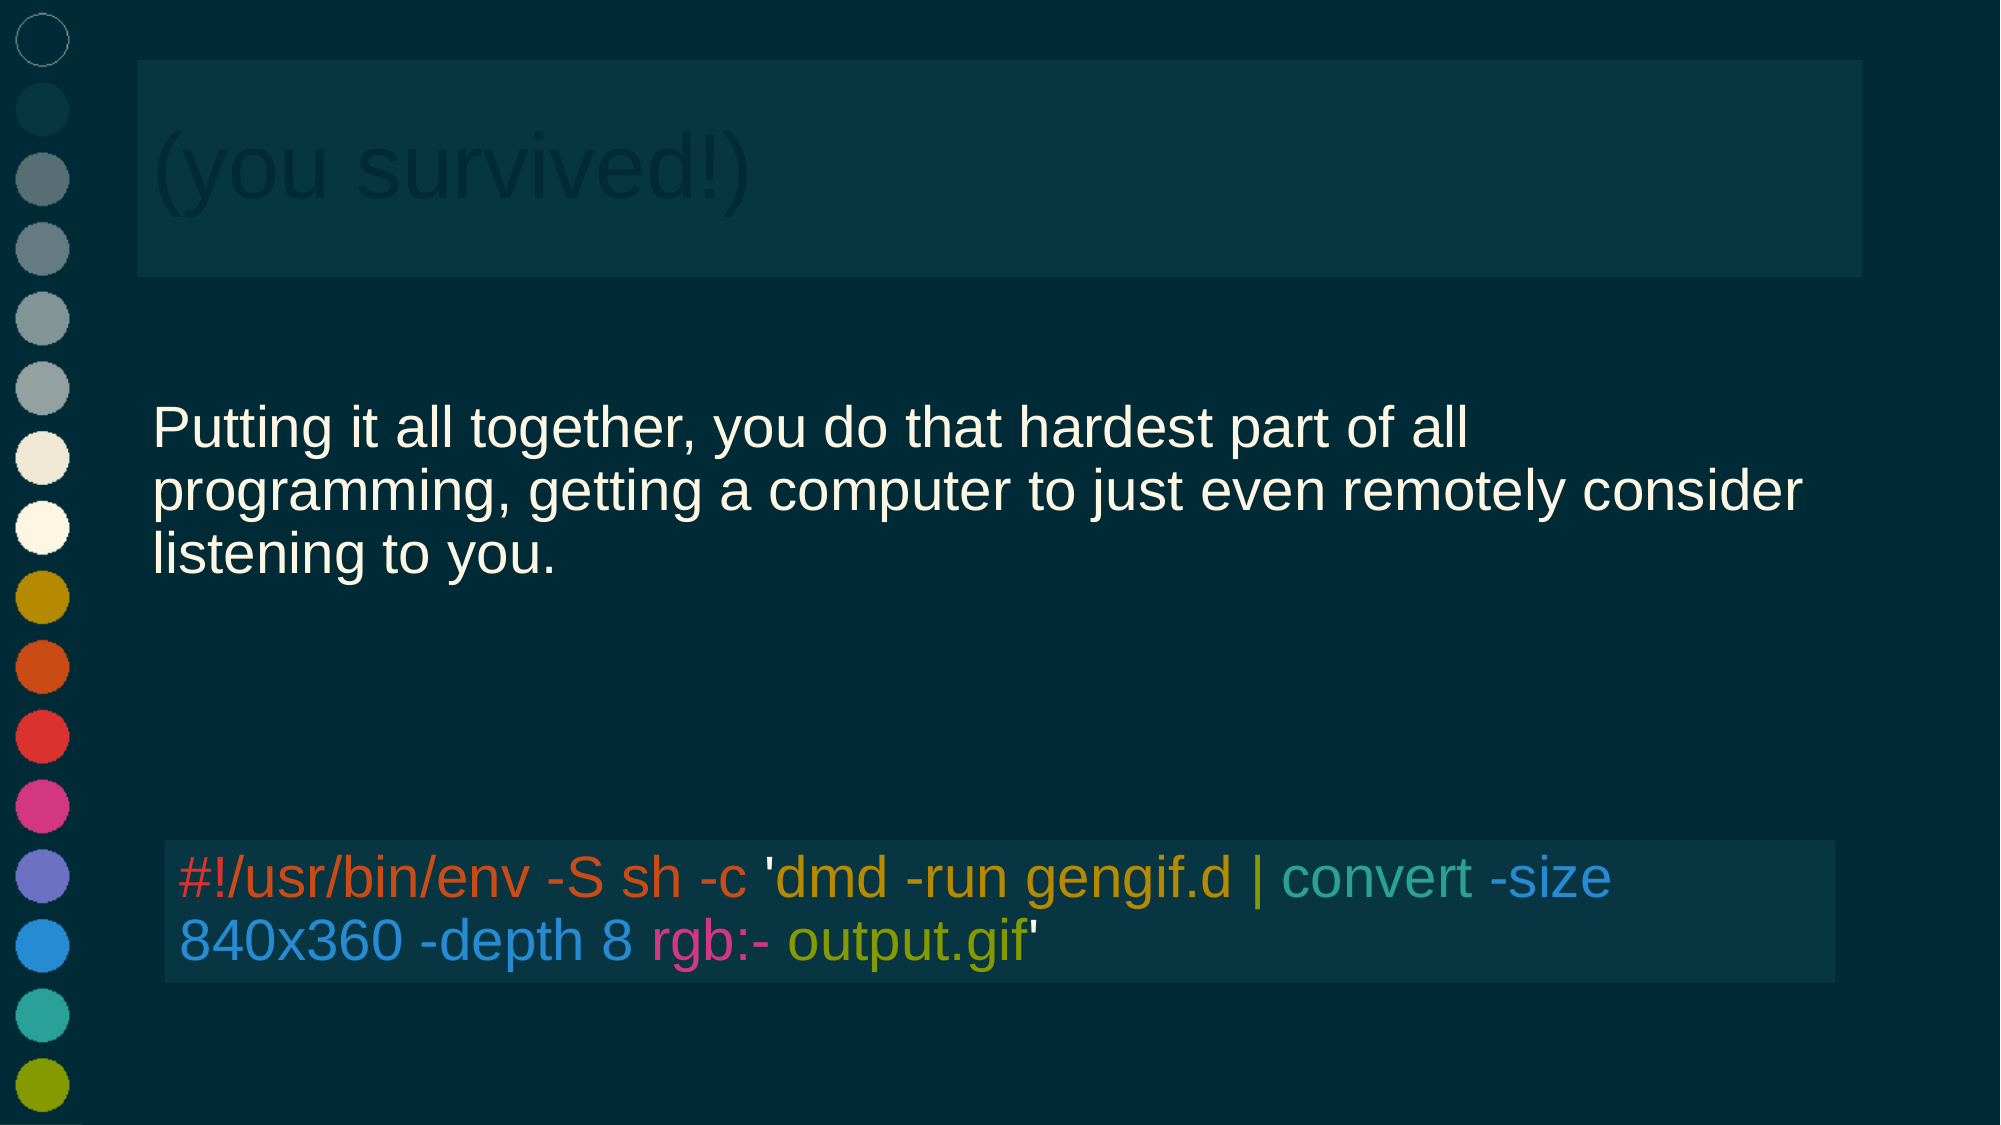

# (you survived!)

Putting it all together, you do that hardest part of all programming, getting a computer to just even remotely consider listening to you.

#!/usr/bin/env -S sh -c 'dmd -run gengif.d | convert -size 840x360 -depth 8 rgb:- output.gif'